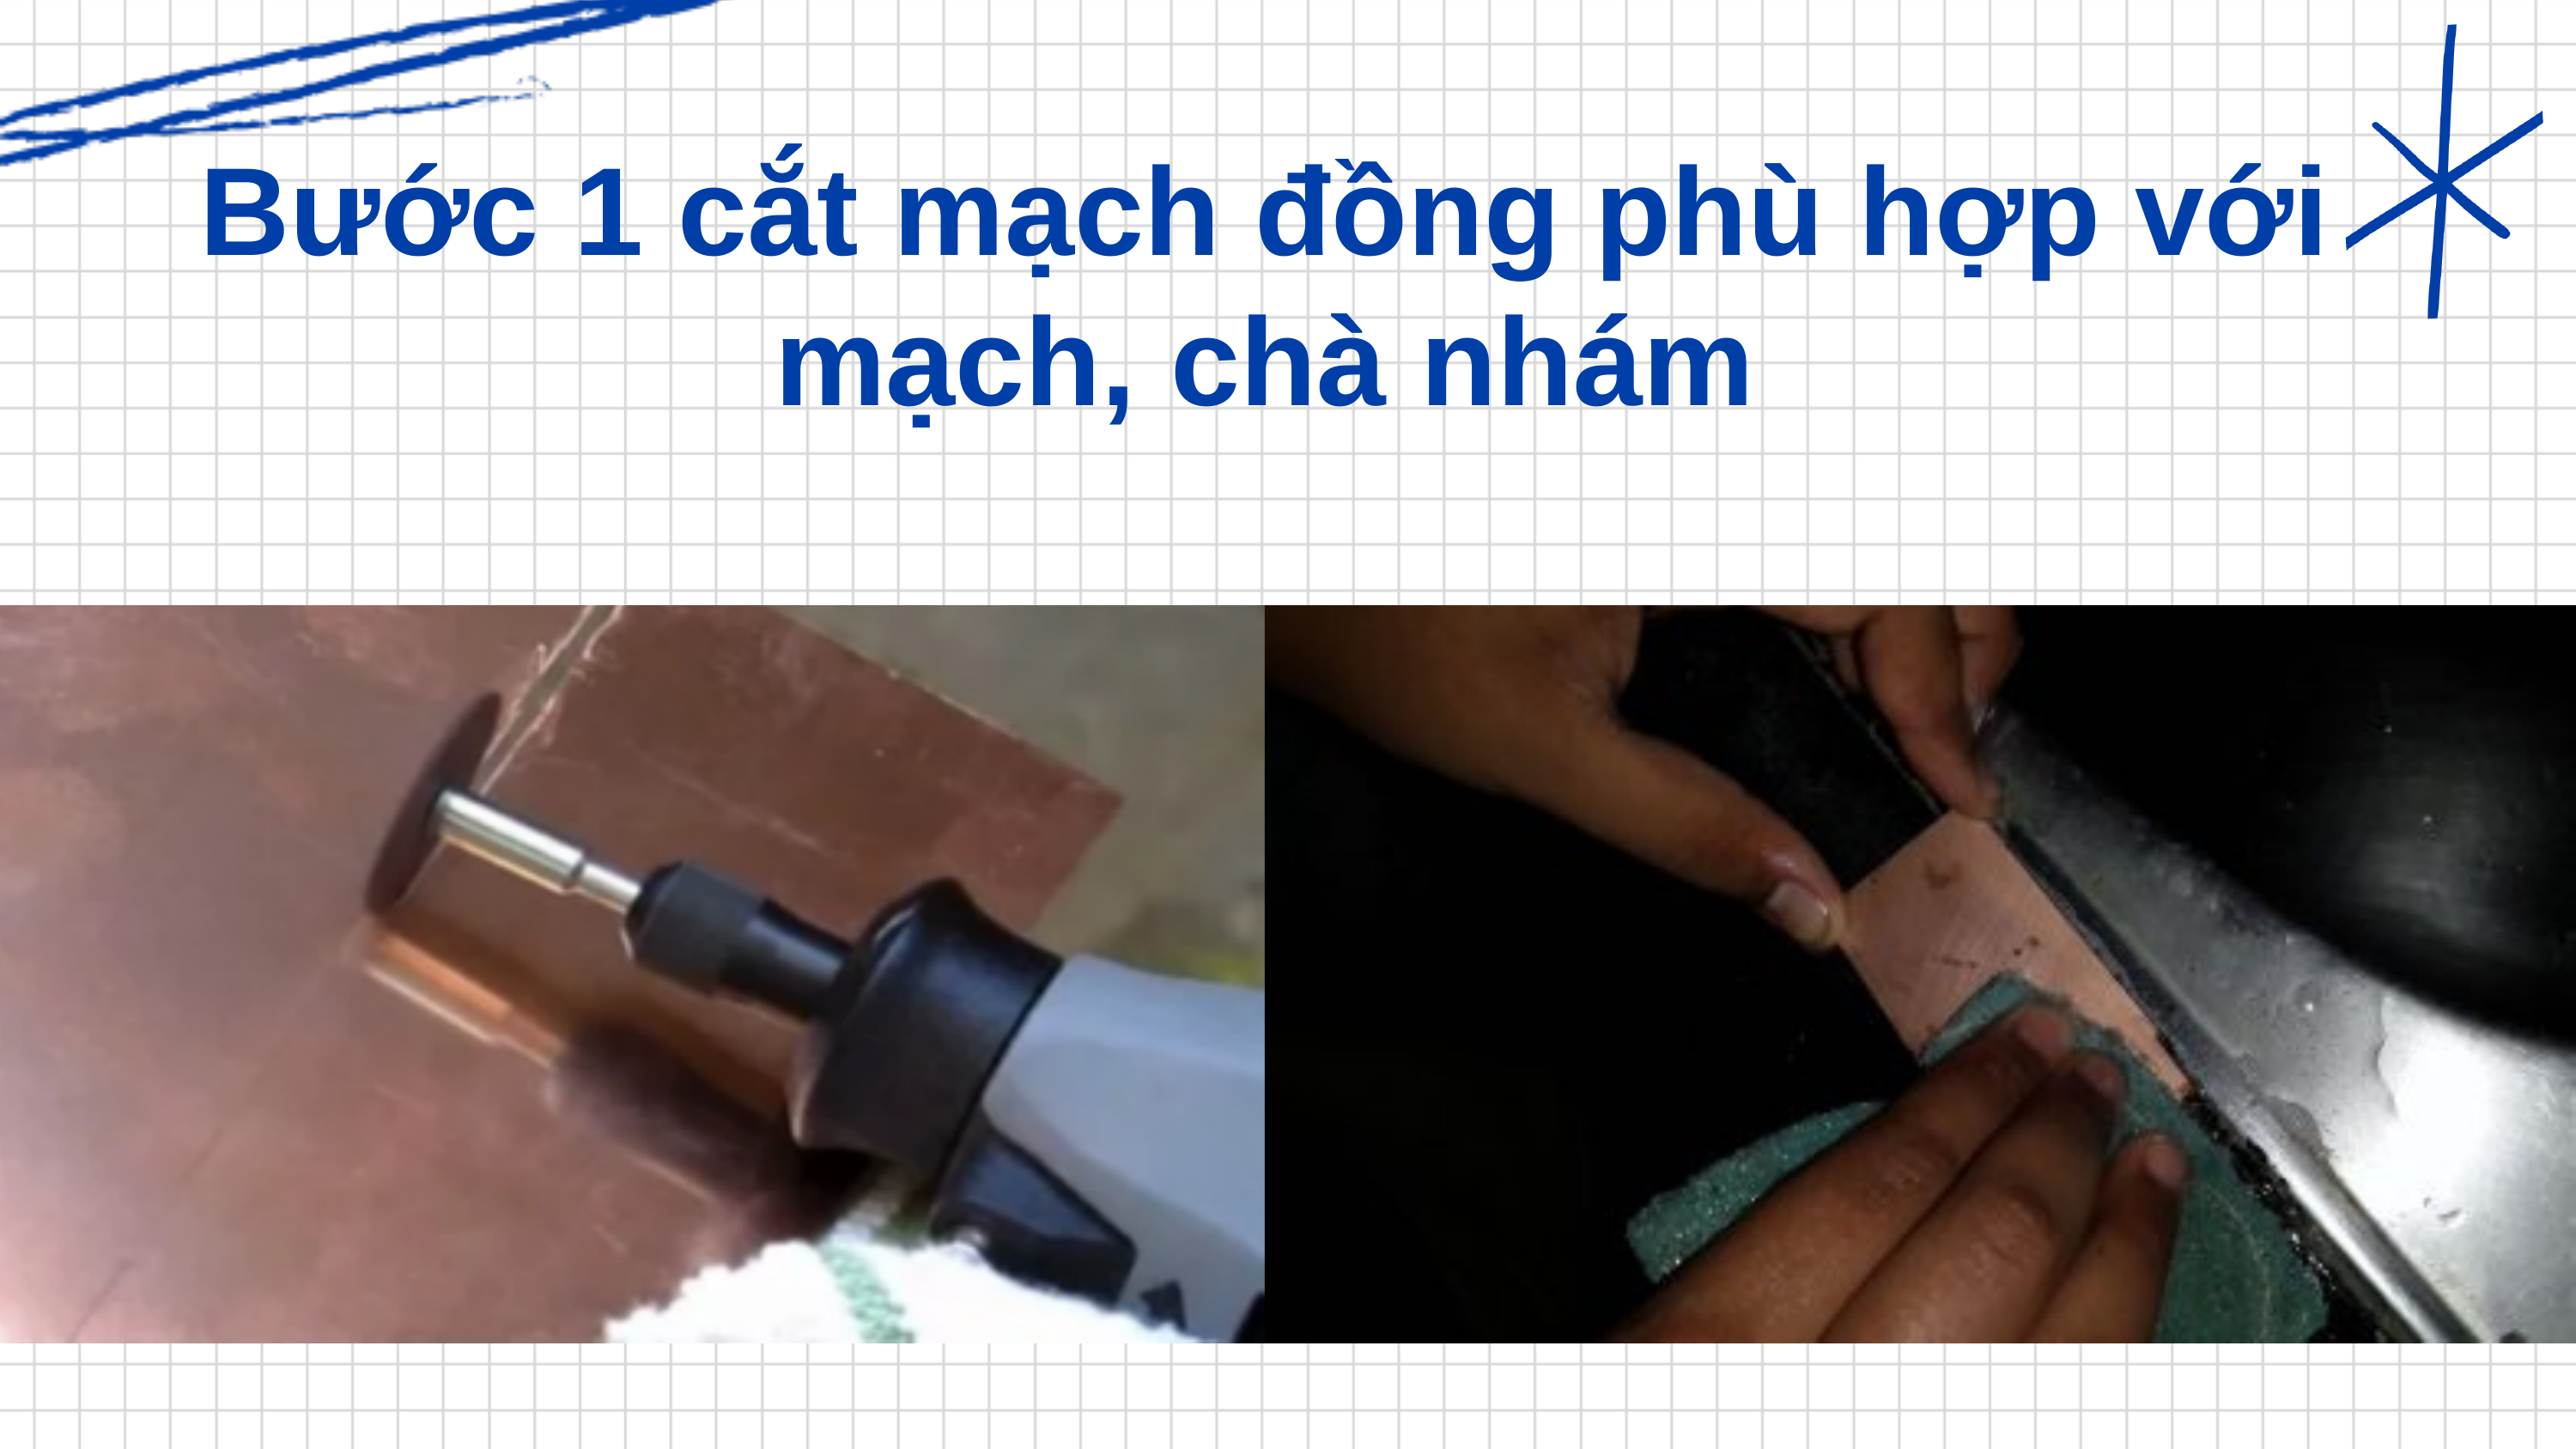

Bước 1 cắt mạch đồng phù hợp với mạch, chà nhám